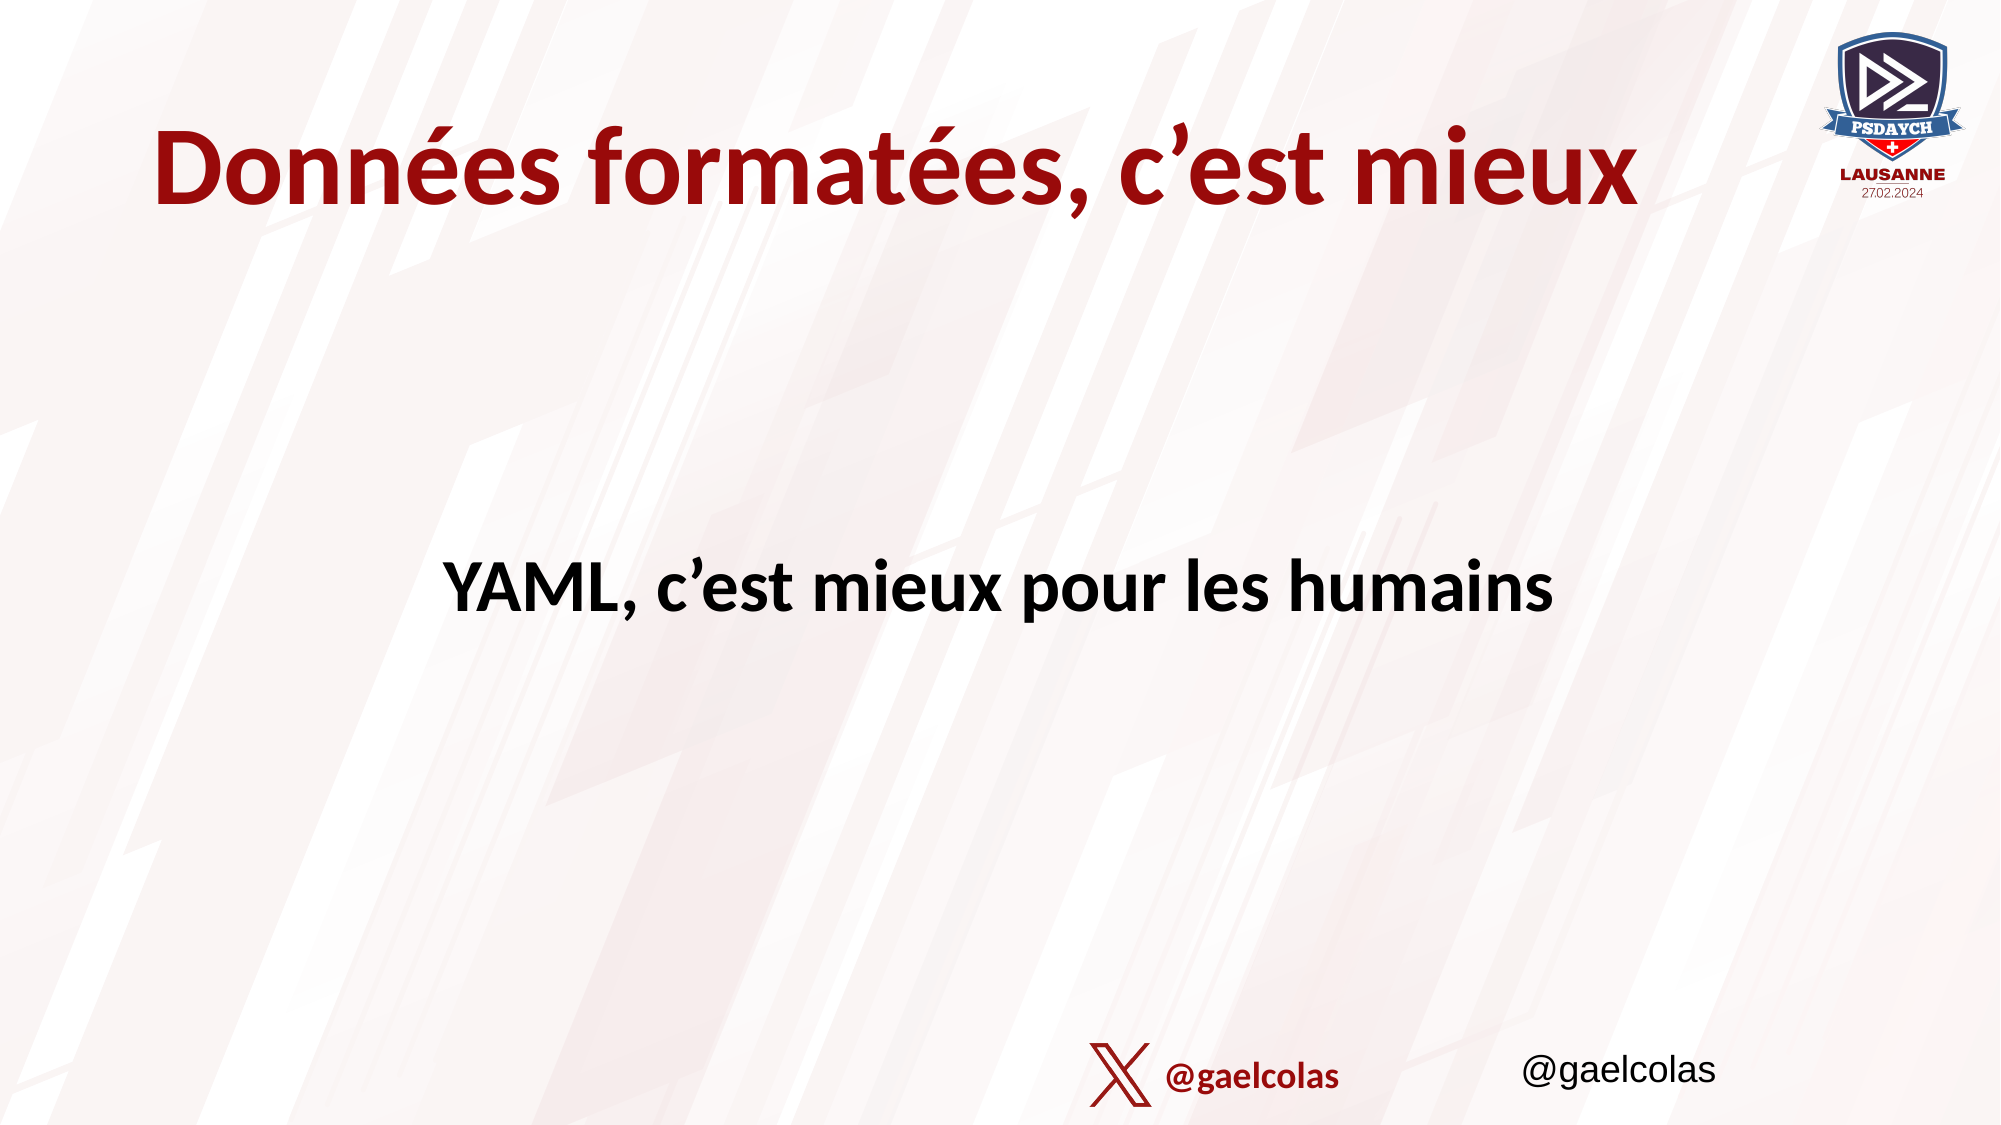

# Données formatées, c’est mieux
YAML, c’est mieux pour les humains
@gaelcolas